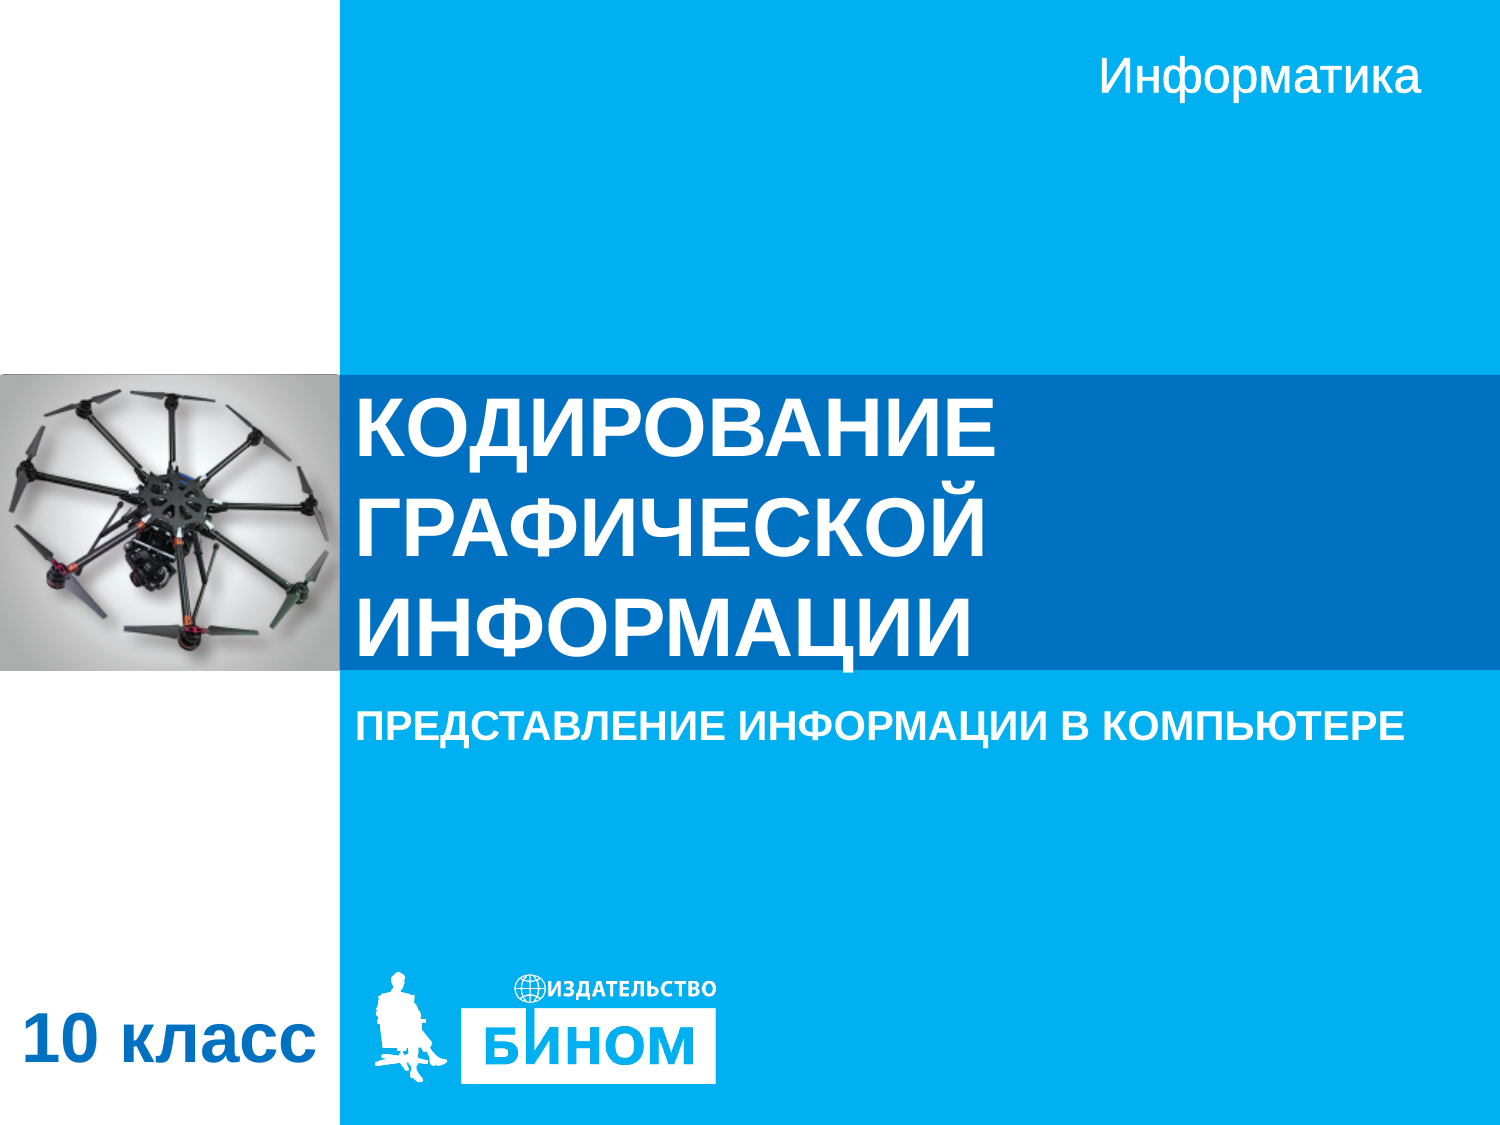

# КОДИРОВАНИЕ ГРАФИЧЕСКОЙ ИНФОРМАЦИИ
ПРЕДСТАВЛЕНИЕ ИНФОРМАЦИИ В КОМПЬЮТЕРЕ